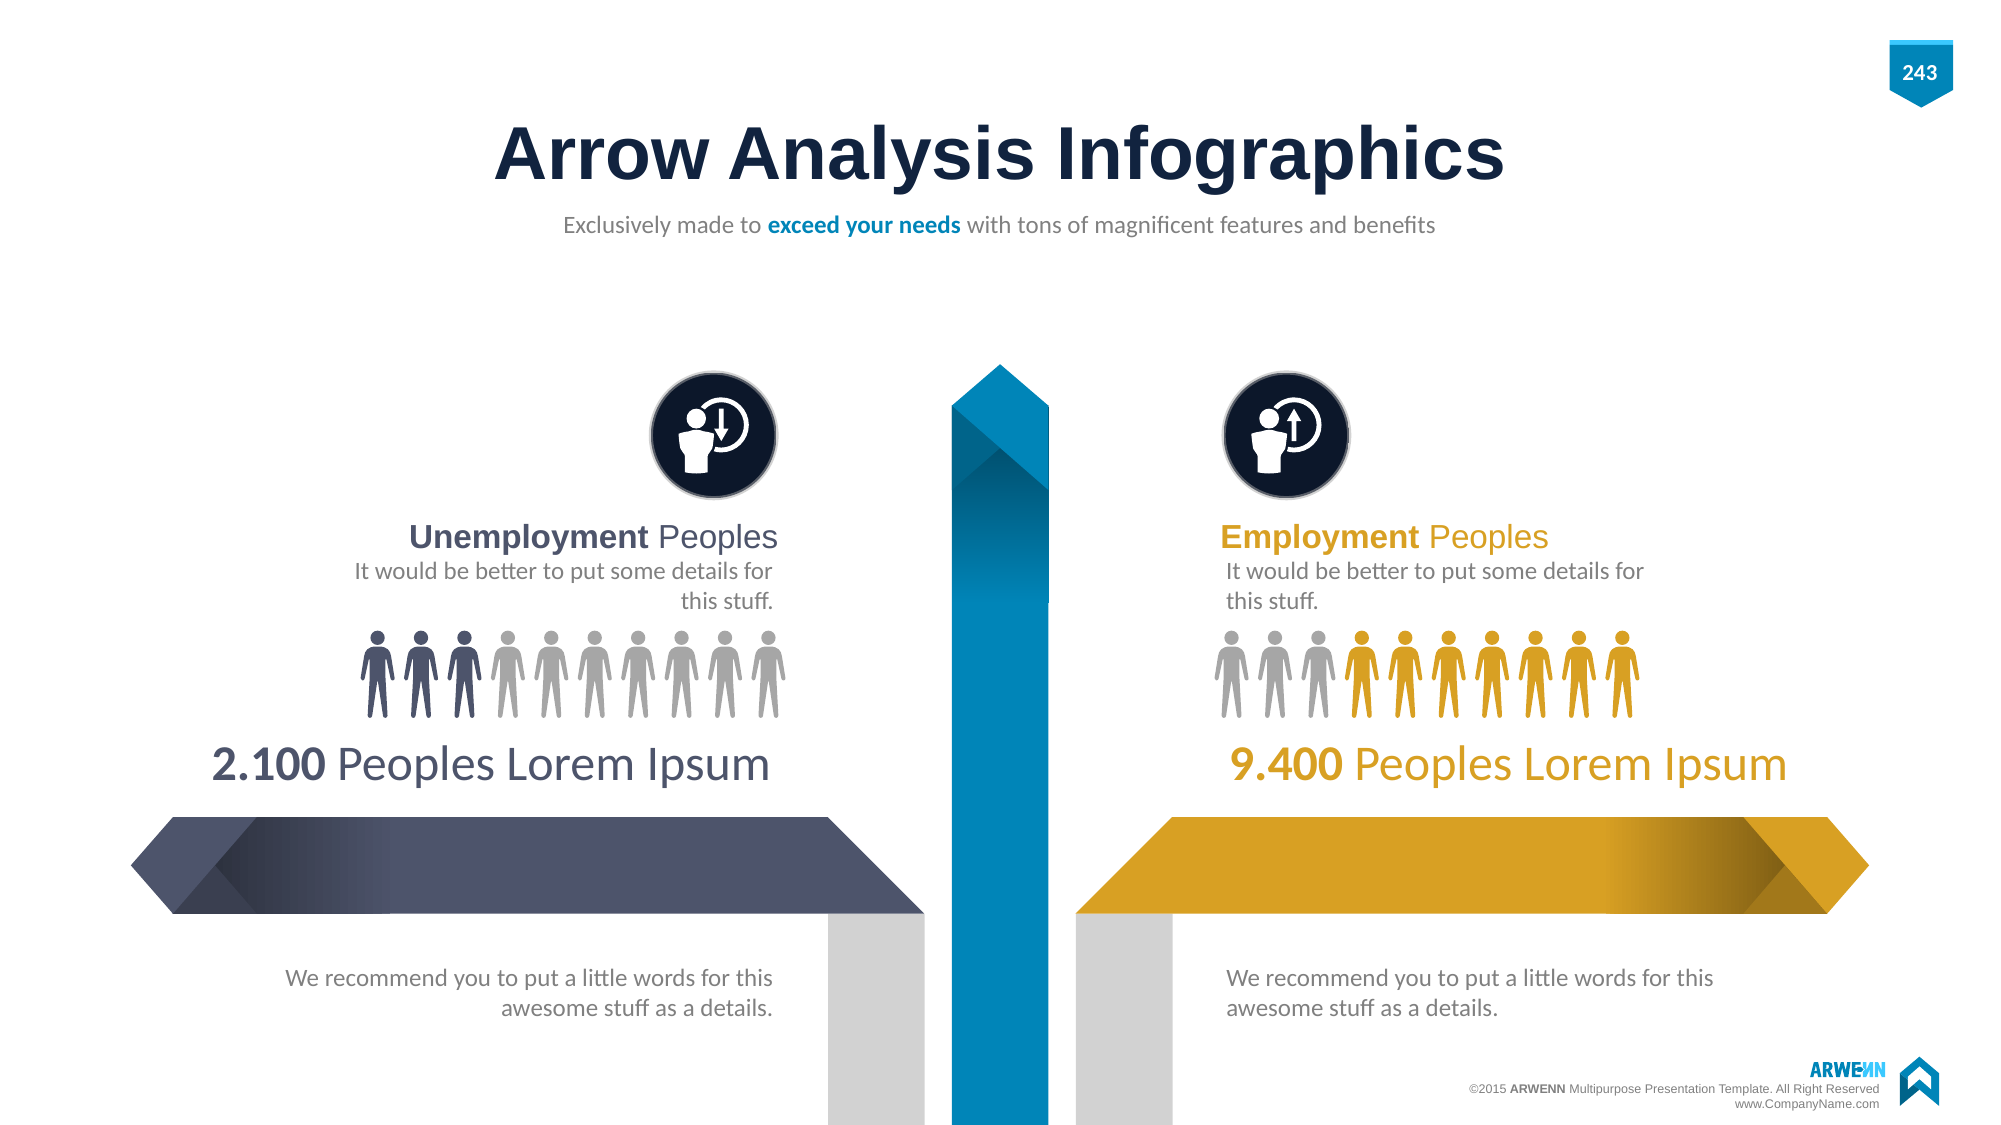

# Arrow Analysis Infographics
Exclusively made to exceed your needs with tons of magnificent features and benefits

Unemployment Peoples
It would be better to put some details for this stuff.
Employment Peoples
It would be better to put some details for this stuff.

2.100 Peoples Lorem Ipsum
9.400 Peoples Lorem Ipsum

We recommend you to put a little words for this awesome stuff as a details.
We recommend you to put a little words for this awesome stuff as a details.